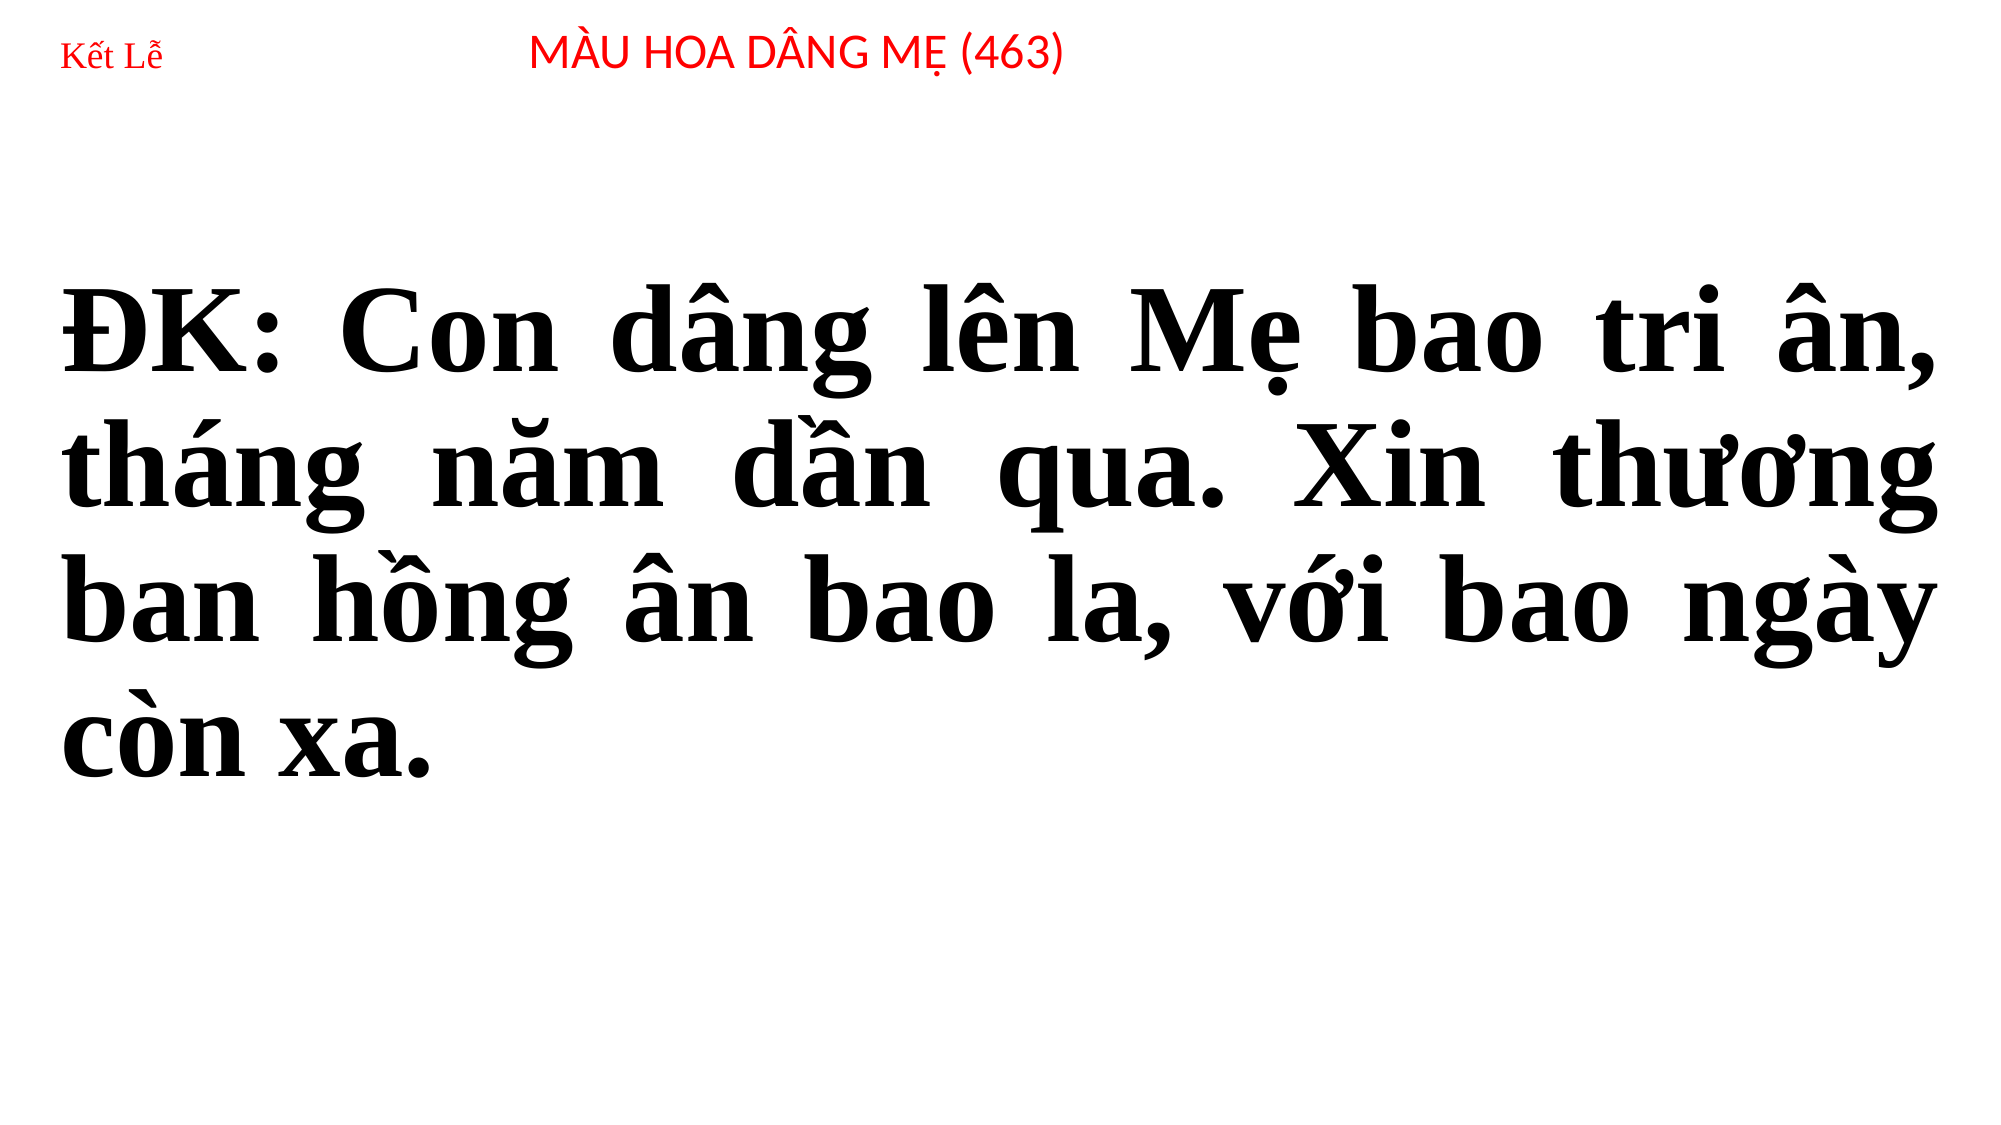

# Kết Lễ                            	  MÀU HOA DÂNG MẸ (463)
ĐK: Con dâng lên Mẹ bao tri ân, tháng năm dần qua. Xin thương ban hồng ân bao la, với bao ngày còn xa.